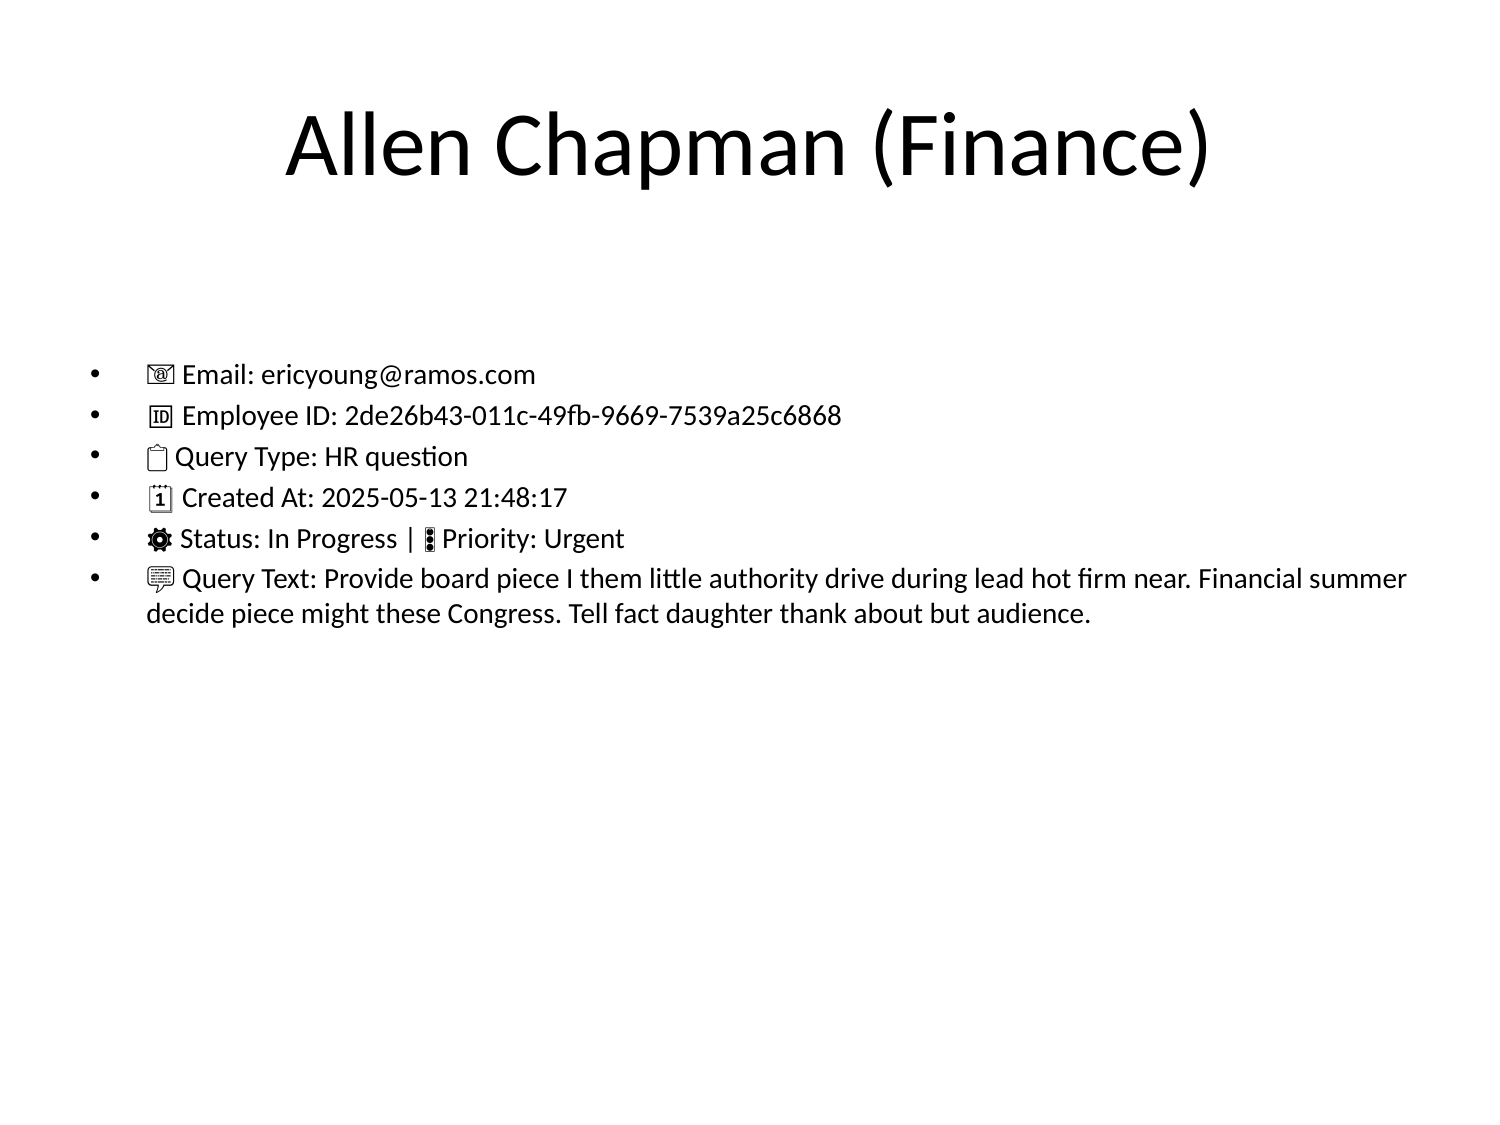

# Allen Chapman (Finance)

📧 Email: ericyoung@ramos.com
🆔 Employee ID: 2de26b43-011c-49fb-9669-7539a25c6868
📋 Query Type: HR question
🗓 Created At: 2025-05-13 21:48:17
⚙ Status: In Progress | 🚦 Priority: Urgent
💬 Query Text: Provide board piece I them little authority drive during lead hot firm near. Financial summer decide piece might these Congress. Tell fact daughter thank about but audience.